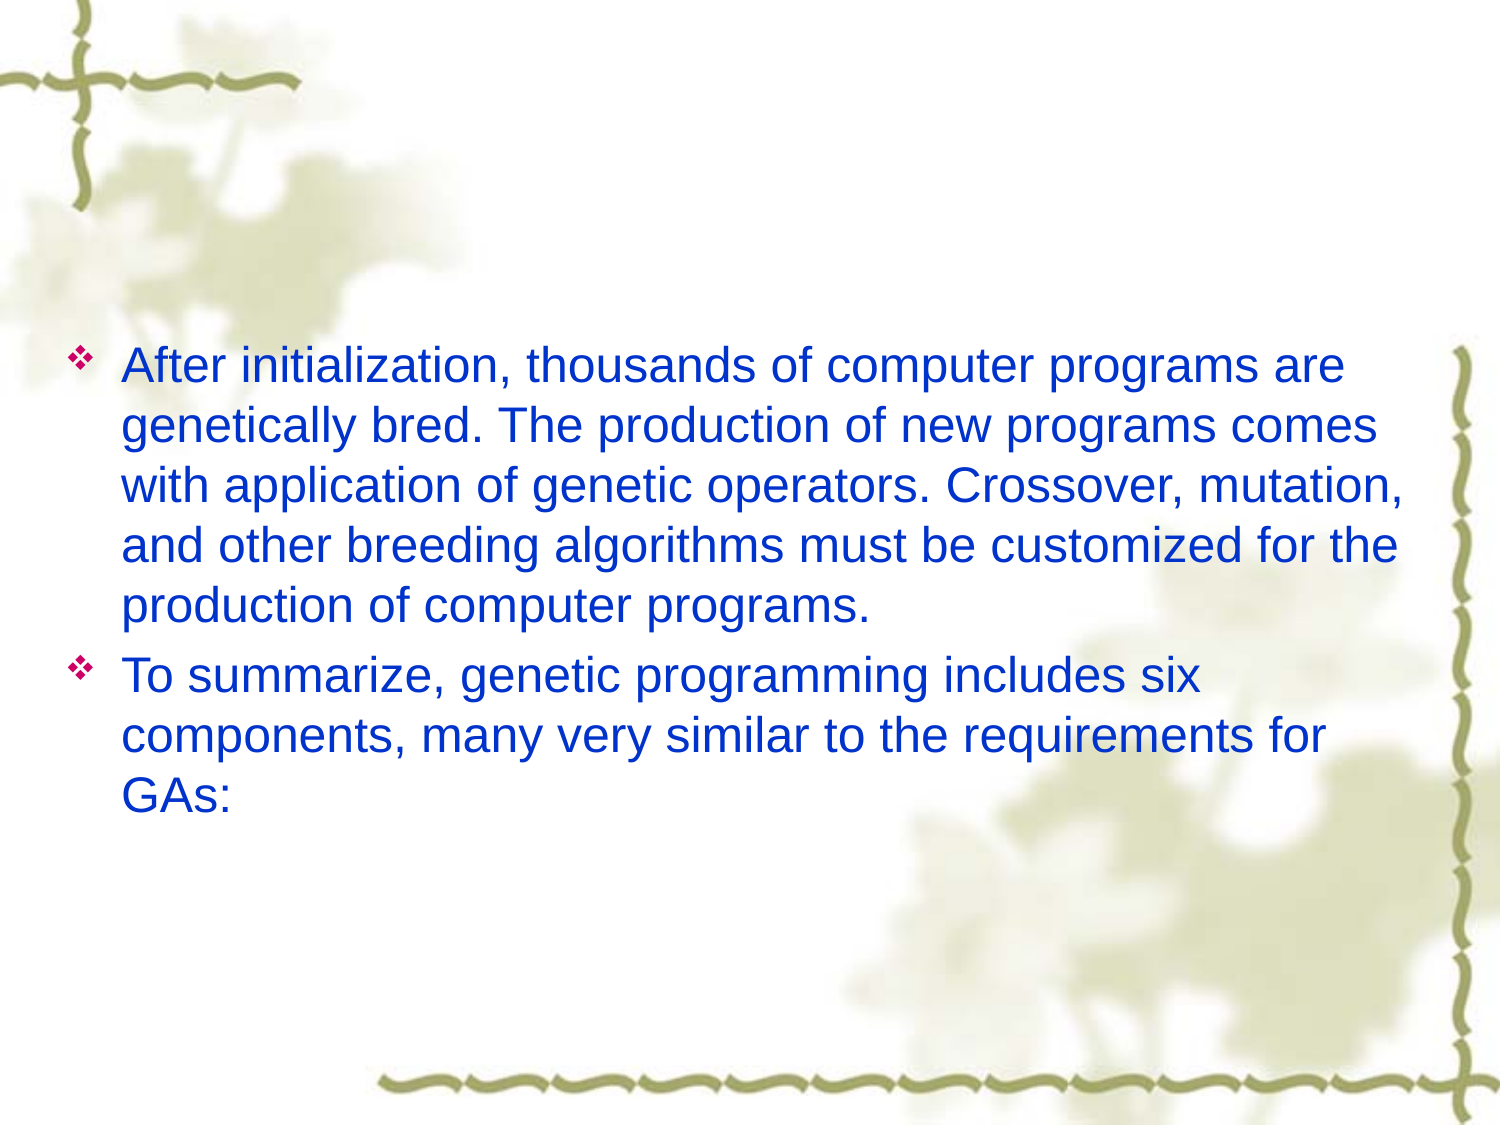

#
After initialization, thousands of computer programs are genetically bred. The production of new programs comes with application of genetic operators. Crossover, mutation, and other breeding algorithms must be customized for the production of computer programs.
To summarize, genetic programming includes six components, many very similar to the requirements for GAs: